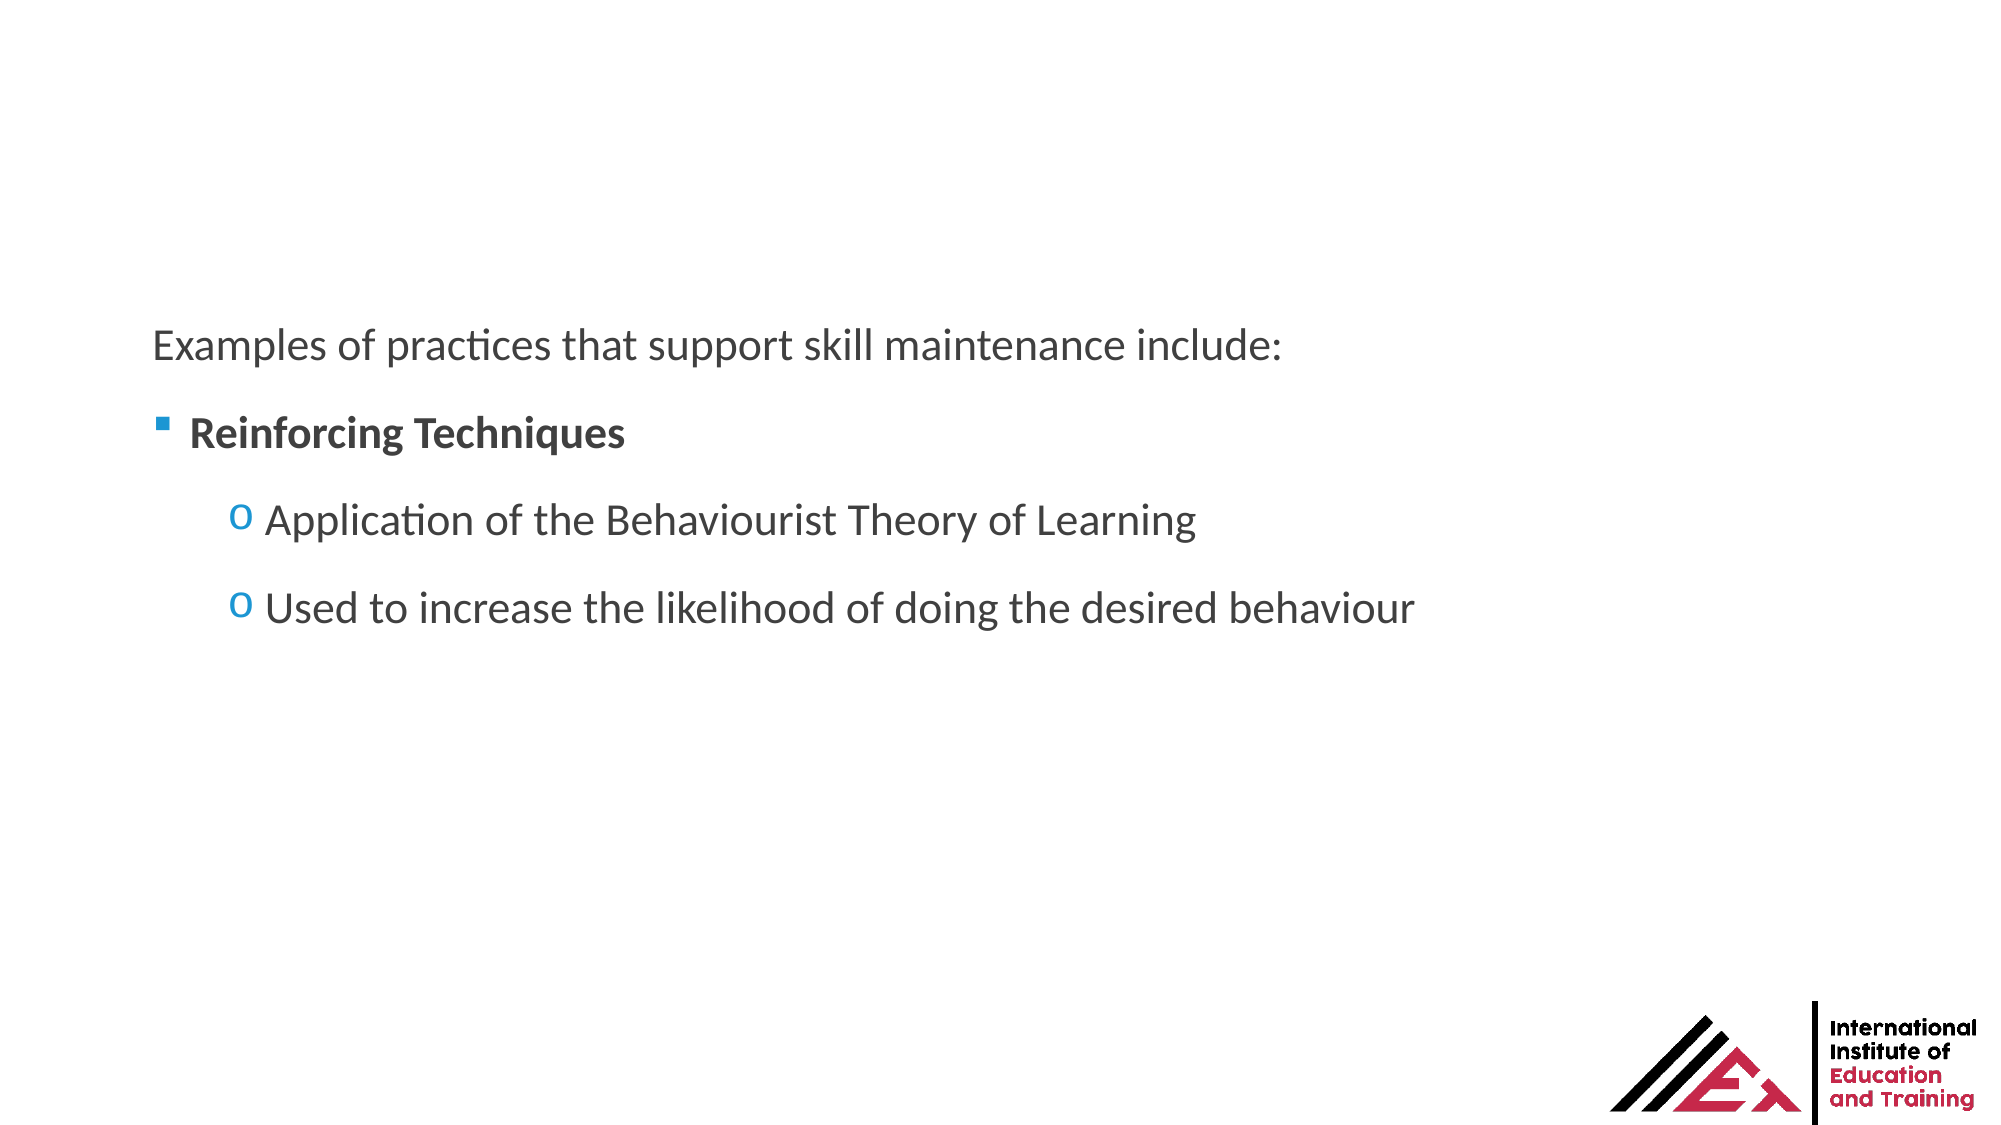

Examples of practices that support skill maintenance include:
Reinforcing Techniques
Application of the Behaviourist Theory of Learning
Used to increase the likelihood of doing the desired behaviour